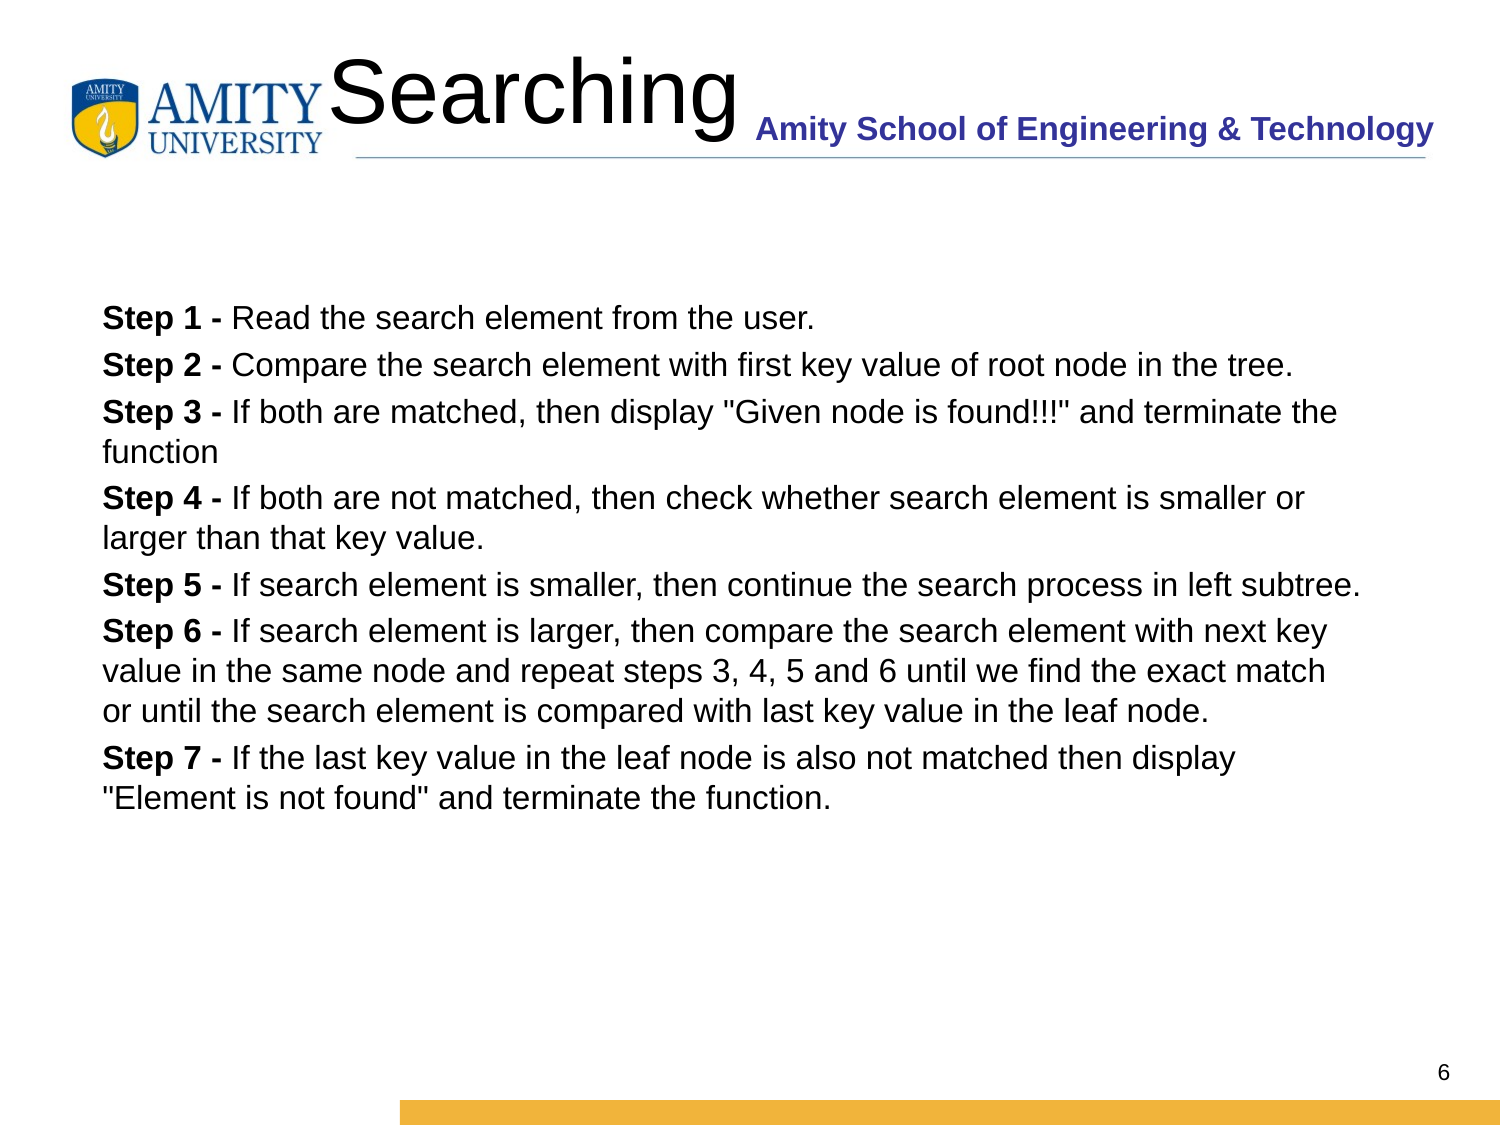

# Searching
Step 1 - Read the search element from the user.
Step 2 - Compare the search element with first key value of root node in the tree.
Step 3 - If both are matched, then display "Given node is found!!!" and terminate the function
Step 4 - If both are not matched, then check whether search element is smaller or larger than that key value.
Step 5 - If search element is smaller, then continue the search process in left subtree.
Step 6 - If search element is larger, then compare the search element with next key value in the same node and repeat steps 3, 4, 5 and 6 until we find the exact match or until the search element is compared with last key value in the leaf node.
Step 7 - If the last key value in the leaf node is also not matched then display "Element is not found" and terminate the function.

6